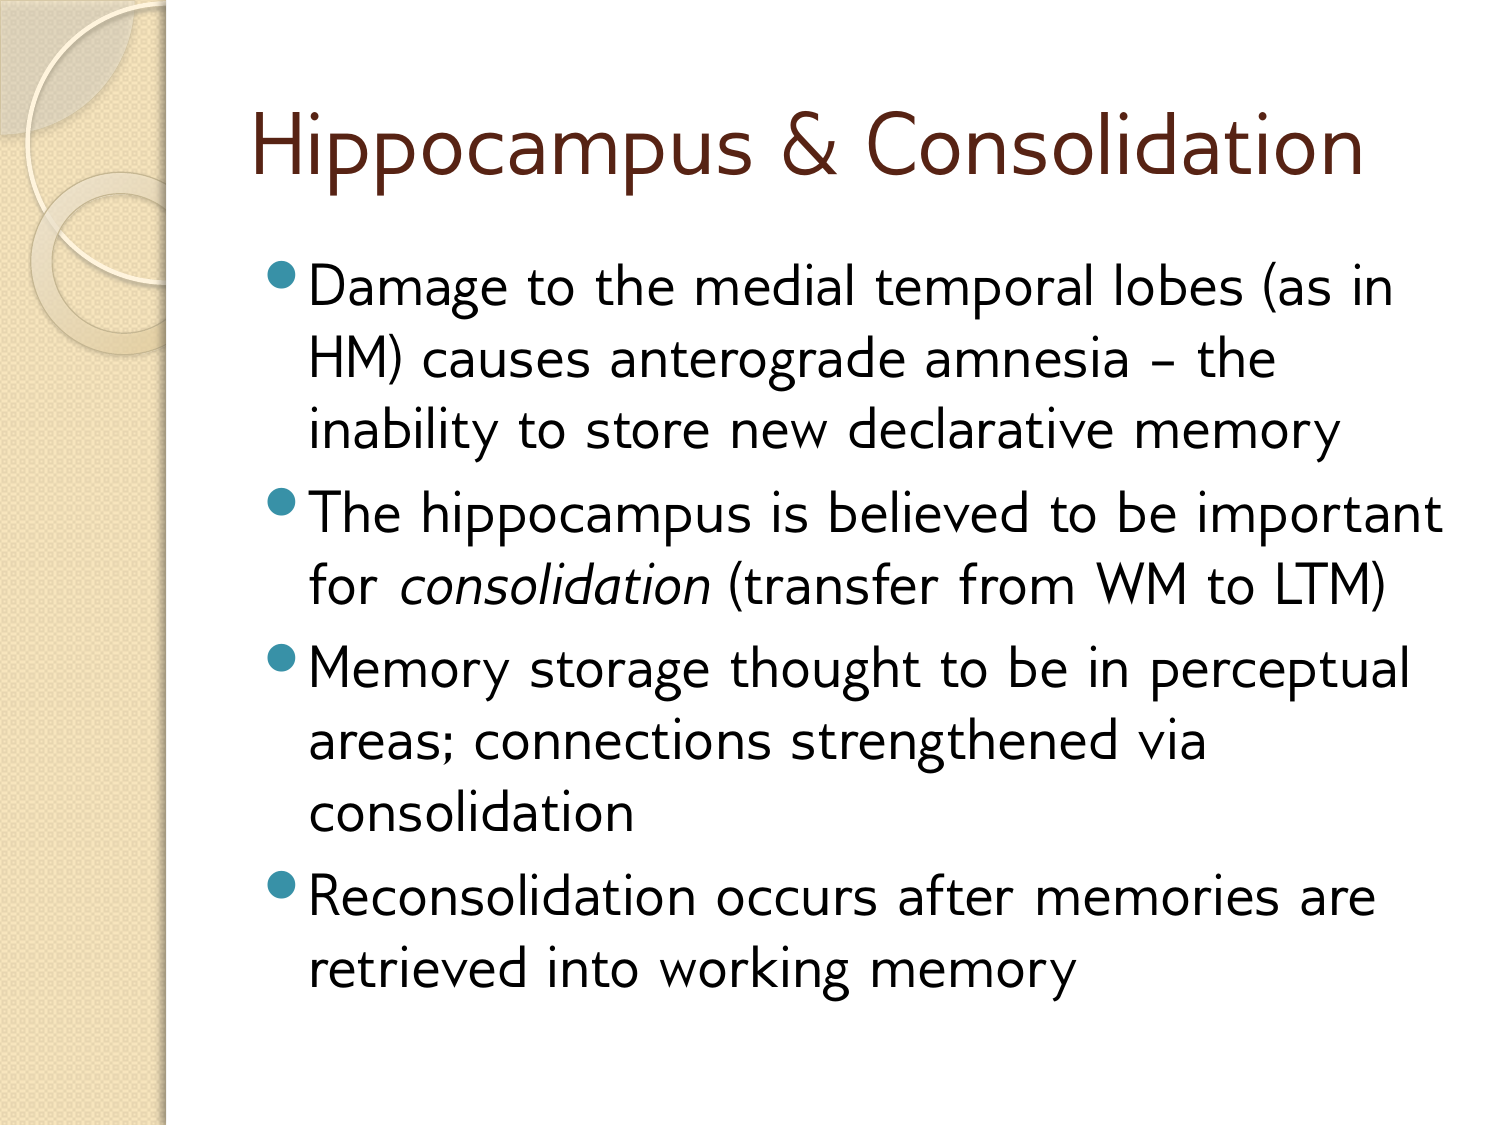

# Hippocampus & Consolidation
Damage to the medial temporal lobes (as in HM) causes anterograde amnesia – the inability to store new declarative memory
The hippocampus is believed to be important for consolidation (transfer from WM to LTM)
Memory storage thought to be in perceptual areas; connections strengthened via consolidation
Reconsolidation occurs after memories are retrieved into working memory